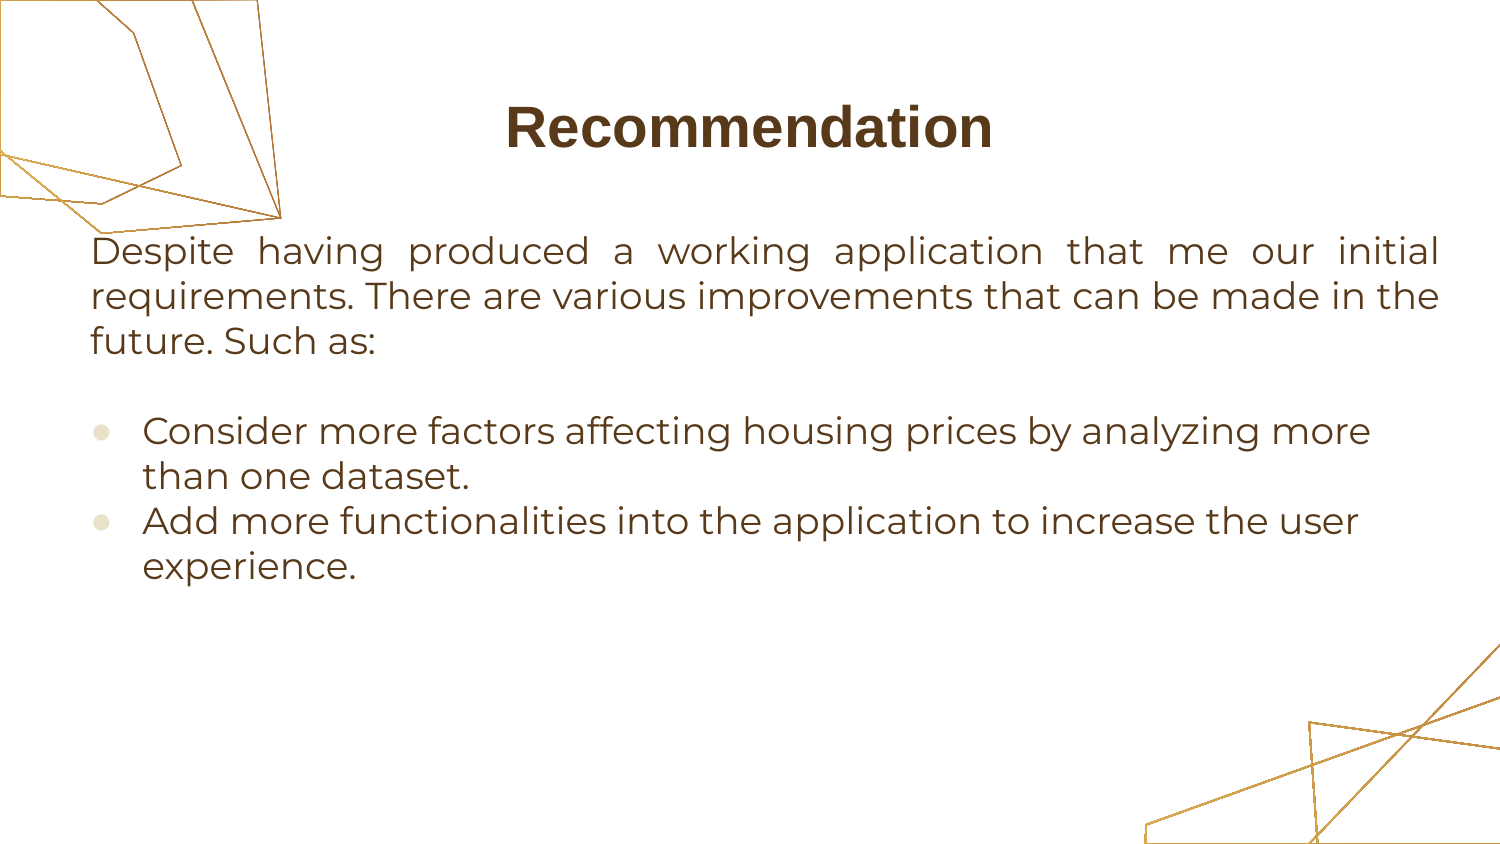

# Recommendation
Despite having produced a working application that me our initial requirements. There are various improvements that can be made in the future. Such as:

Consider more factors affecting housing prices by analyzing more than one dataset.
Add more functionalities into the application to increase the user experience.